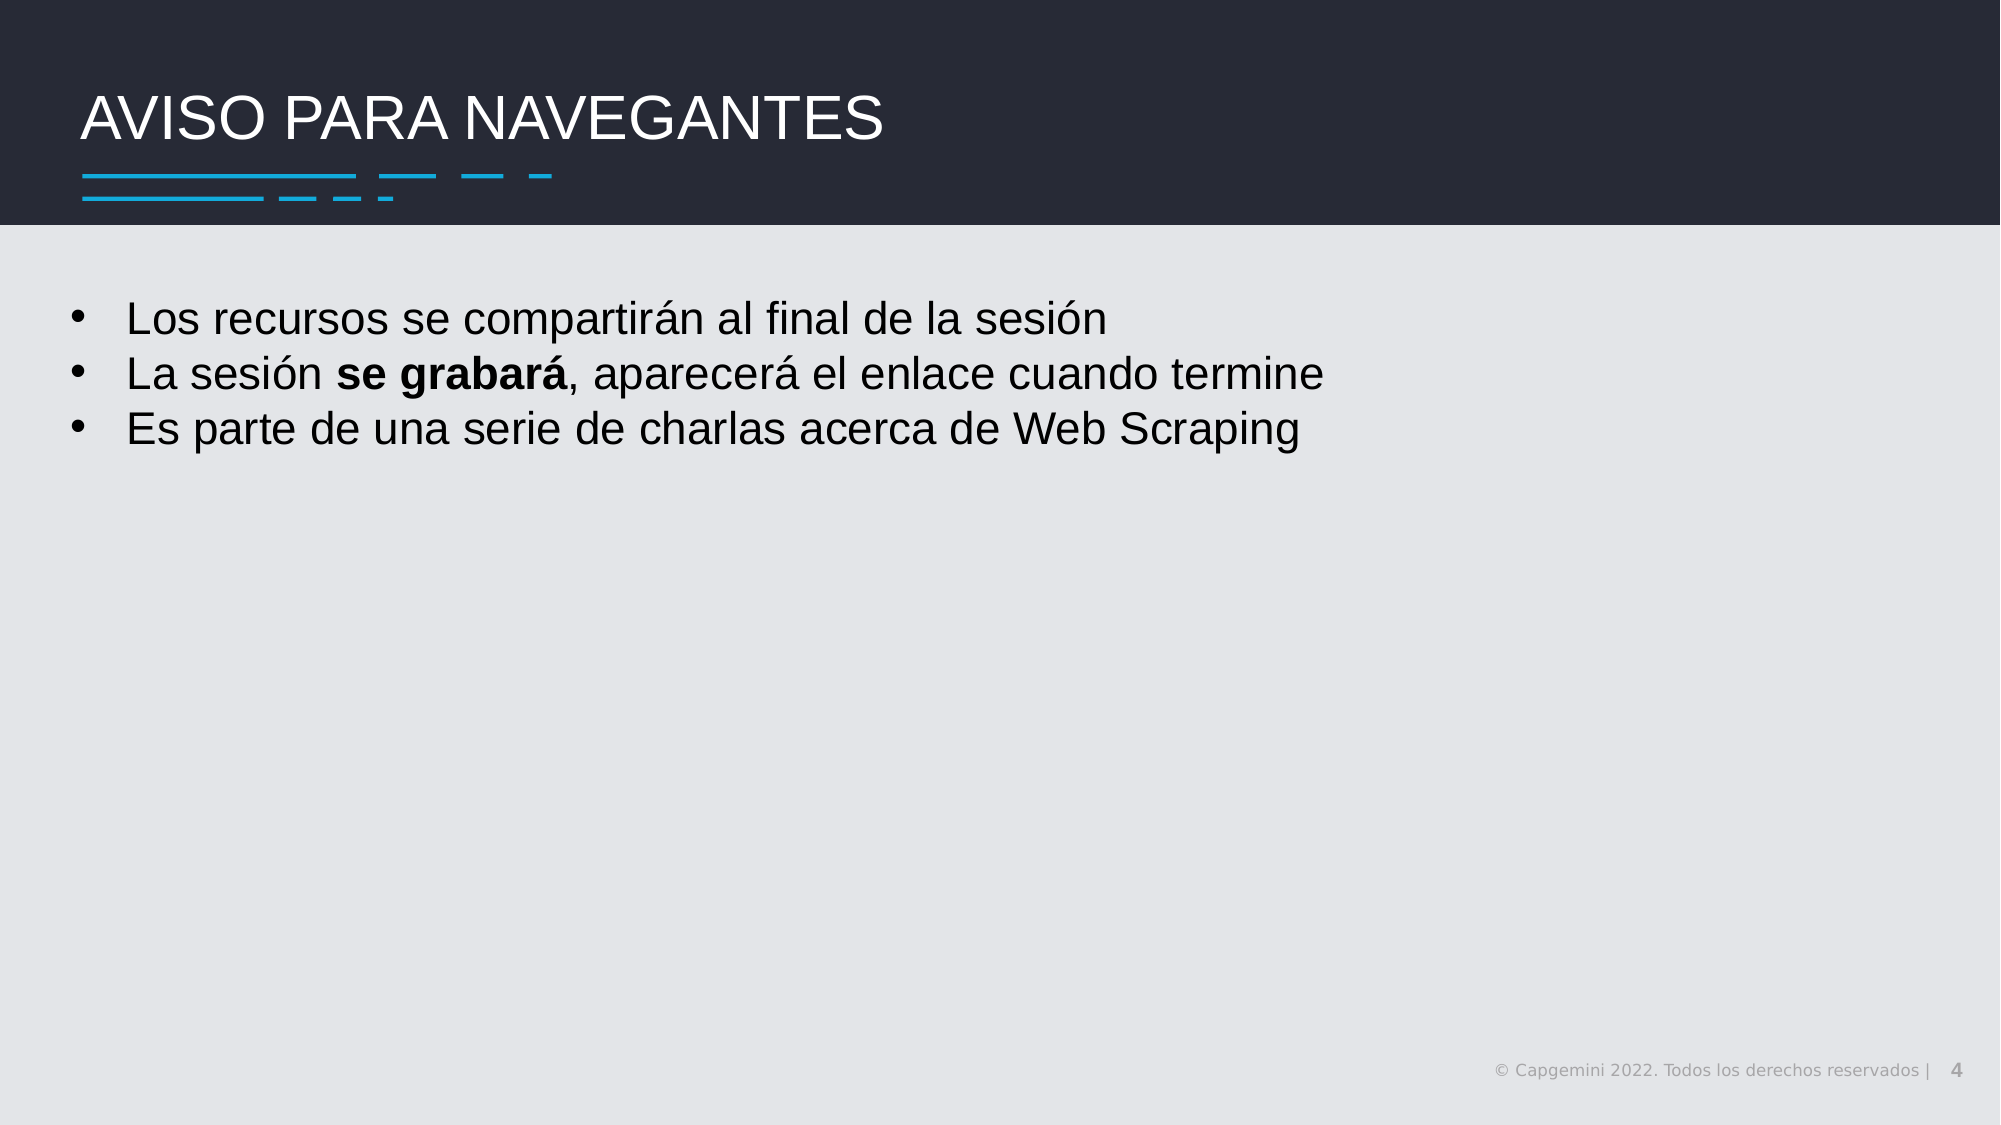

Aviso para navegantes

Los recursos se compartirán al final de la sesión
La sesión se grabará, aparecerá el enlace cuando termine
Es parte de una serie de charlas acerca de Web Scraping
4
© Capgemini 2022. Todos los derechos reservados |